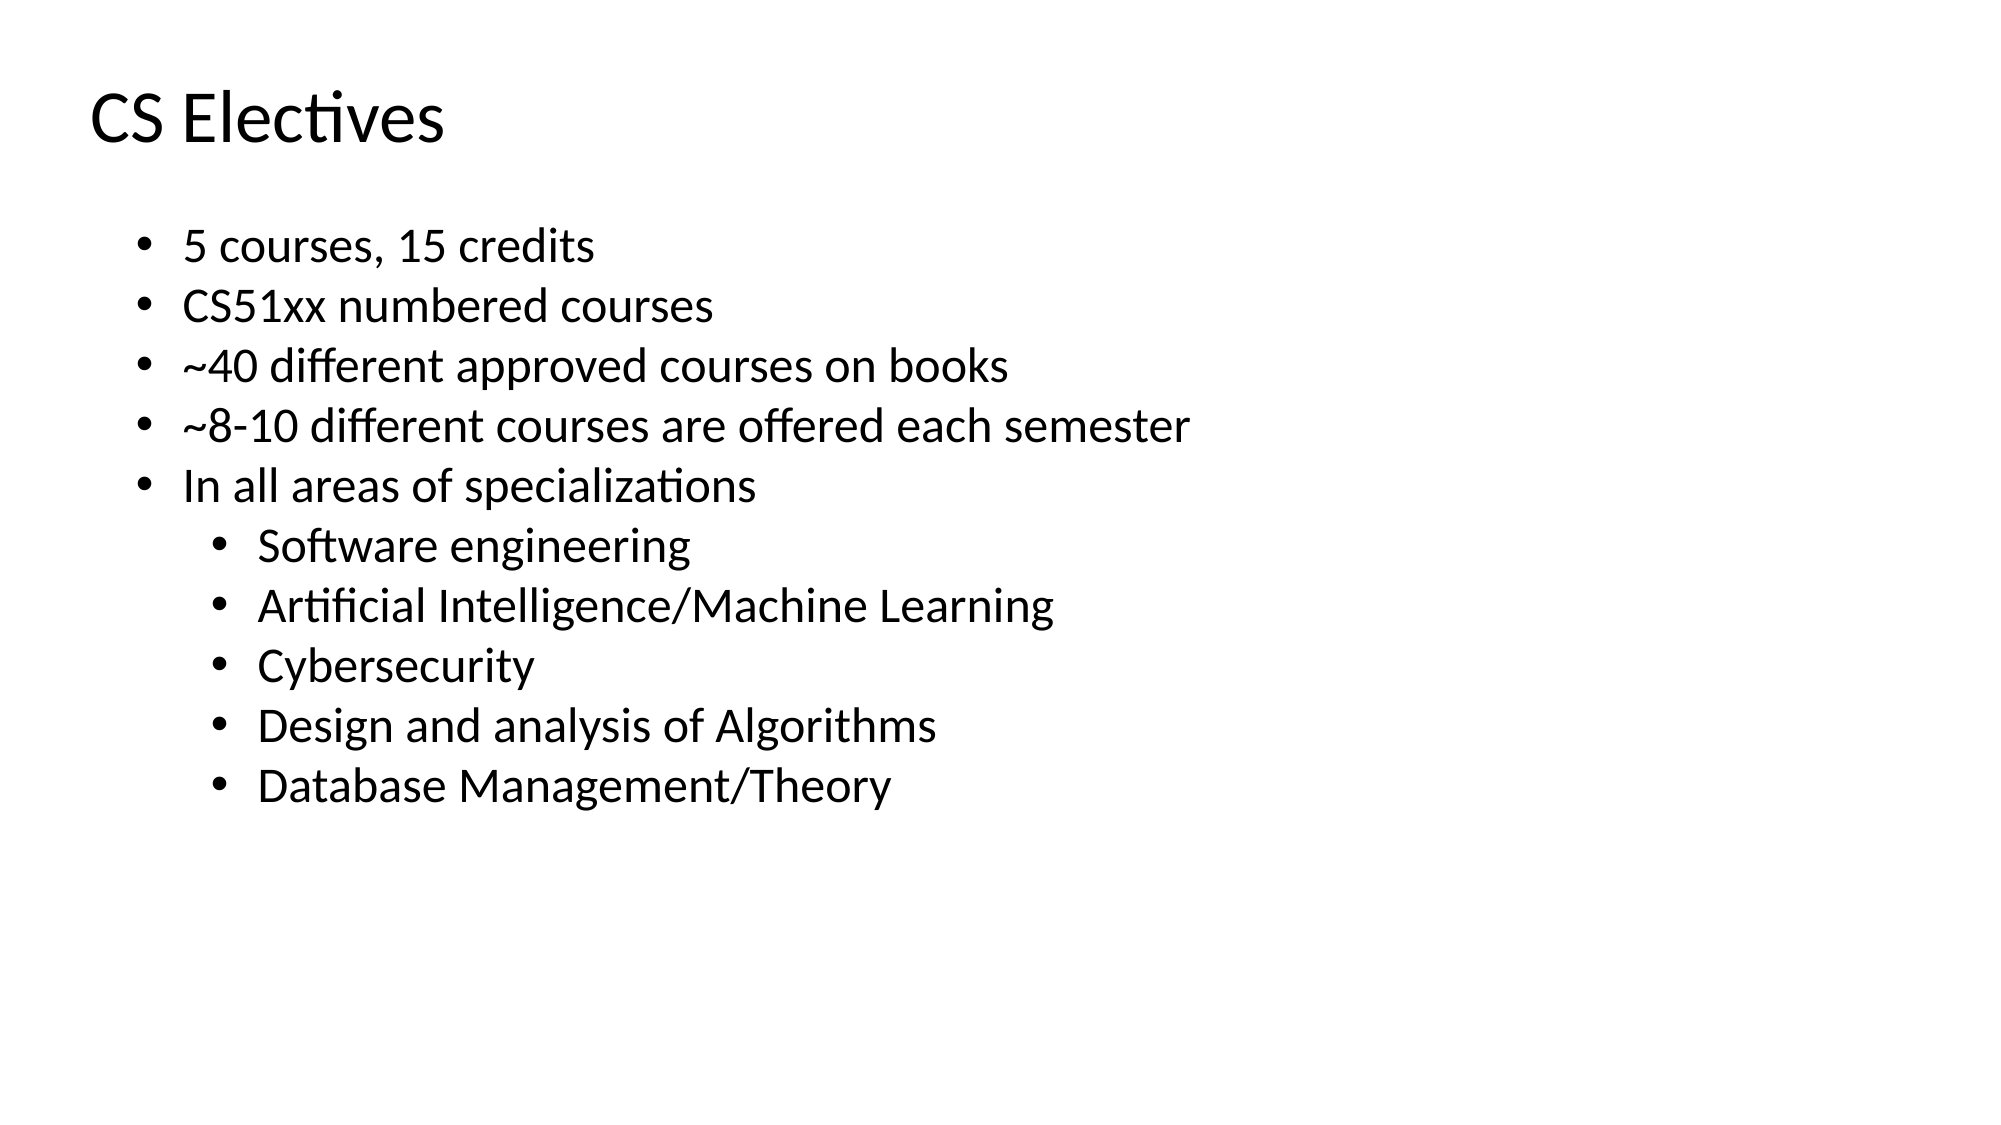

CS Electives
5 courses, 15 credits
CS51xx numbered courses
~40 different approved courses on books
~8-10 different courses are offered each semester
In all areas of specializations
Software engineering
Artificial Intelligence/Machine Learning
Cybersecurity
Design and analysis of Algorithms
Database Management/Theory